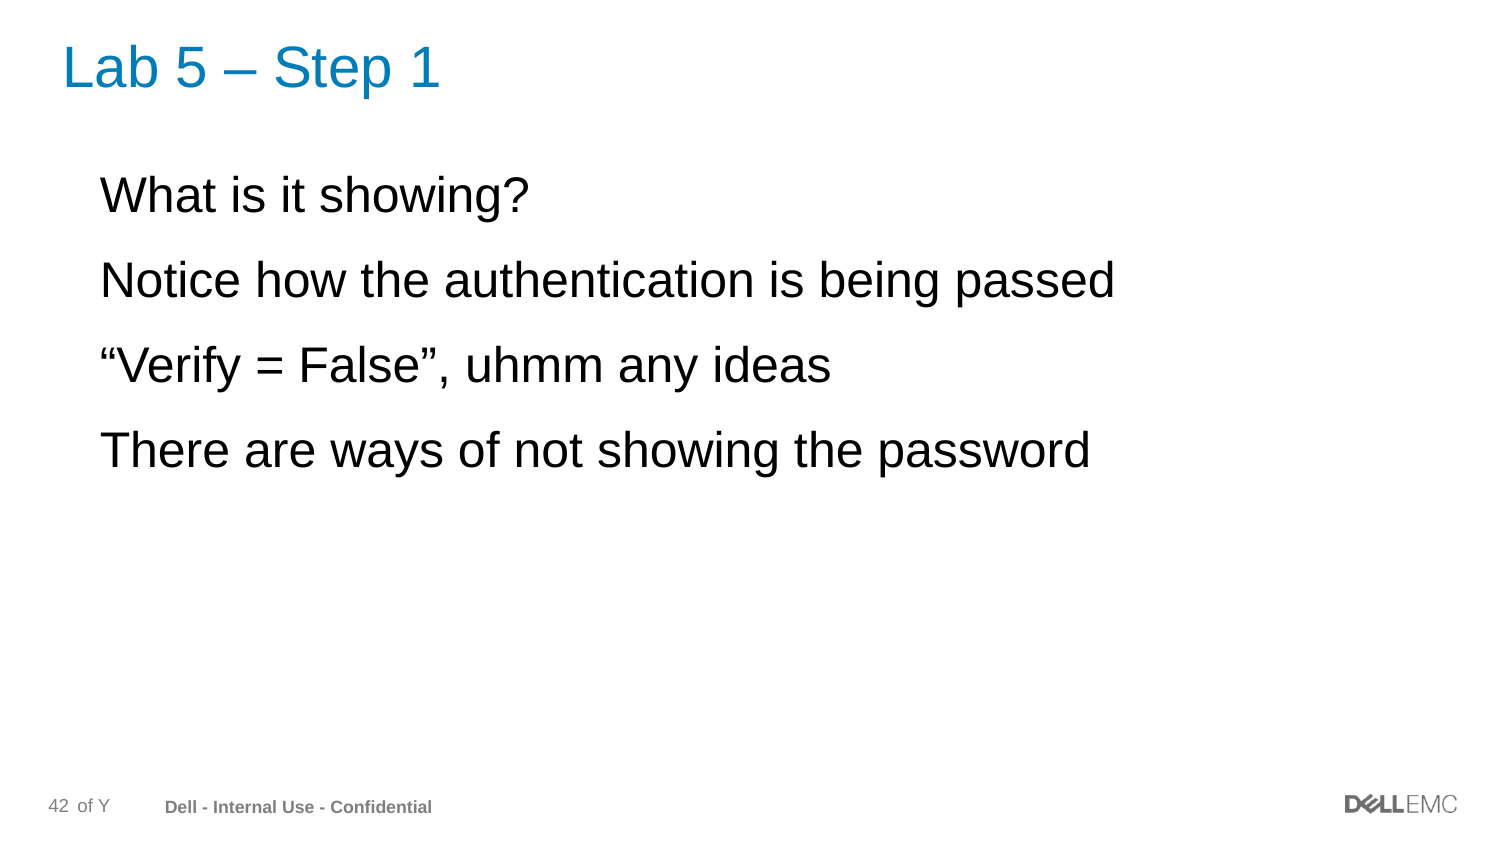

# Lab 5 – Step 1
What is it showing?
Notice how the authentication is being passed
“Verify = False”, uhmm any ideas
There are ways of not showing the password